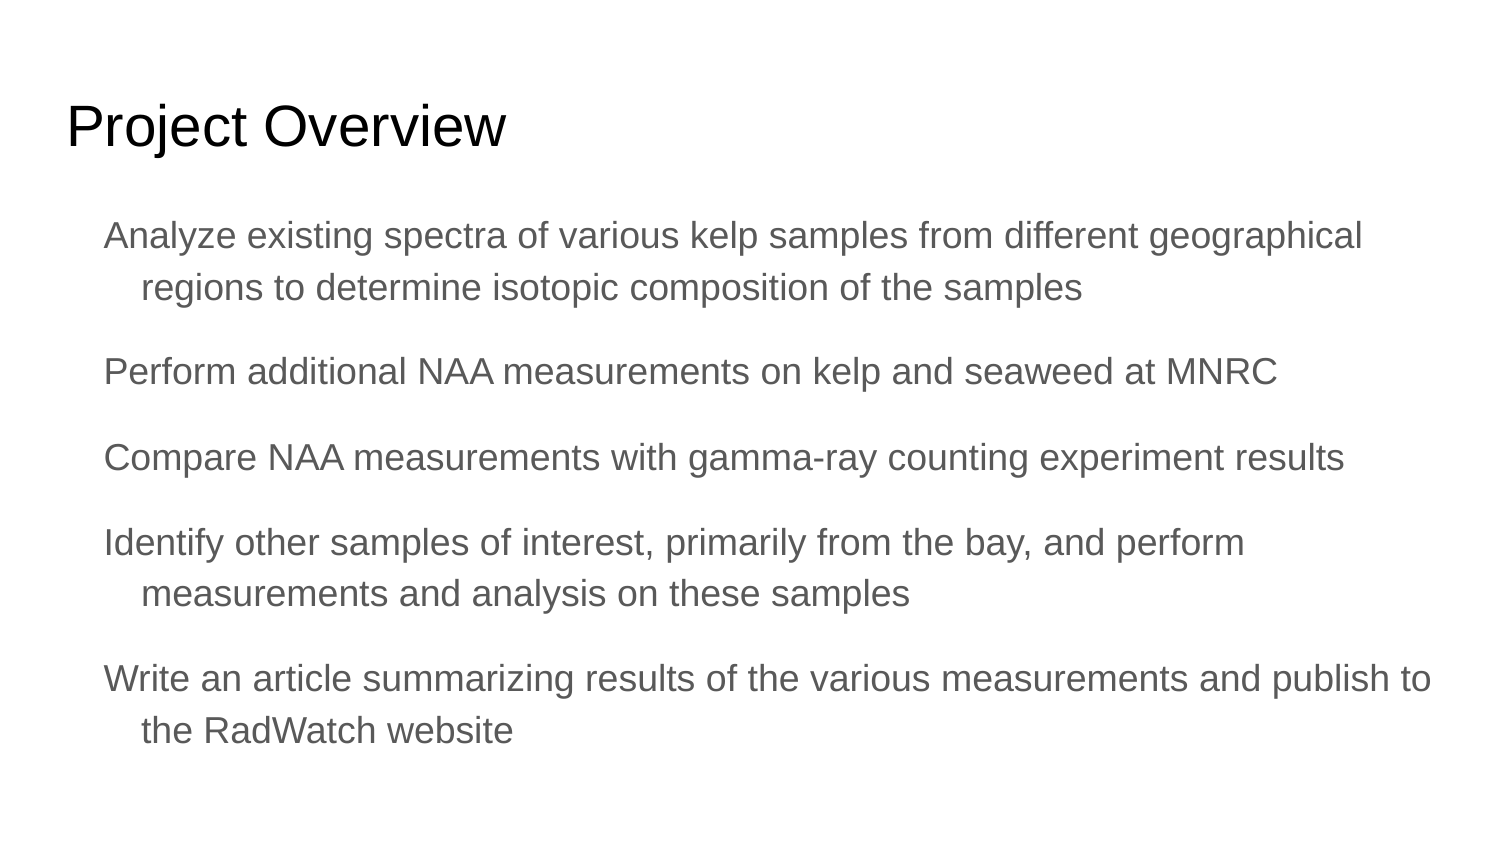

# Project Overview
Analyze existing spectra of various kelp samples from different geographical regions to determine isotopic composition of the samples
Perform additional NAA measurements on kelp and seaweed at MNRC
Compare NAA measurements with gamma-ray counting experiment results
Identify other samples of interest, primarily from the bay, and perform measurements and analysis on these samples
Write an article summarizing results of the various measurements and publish to the RadWatch website